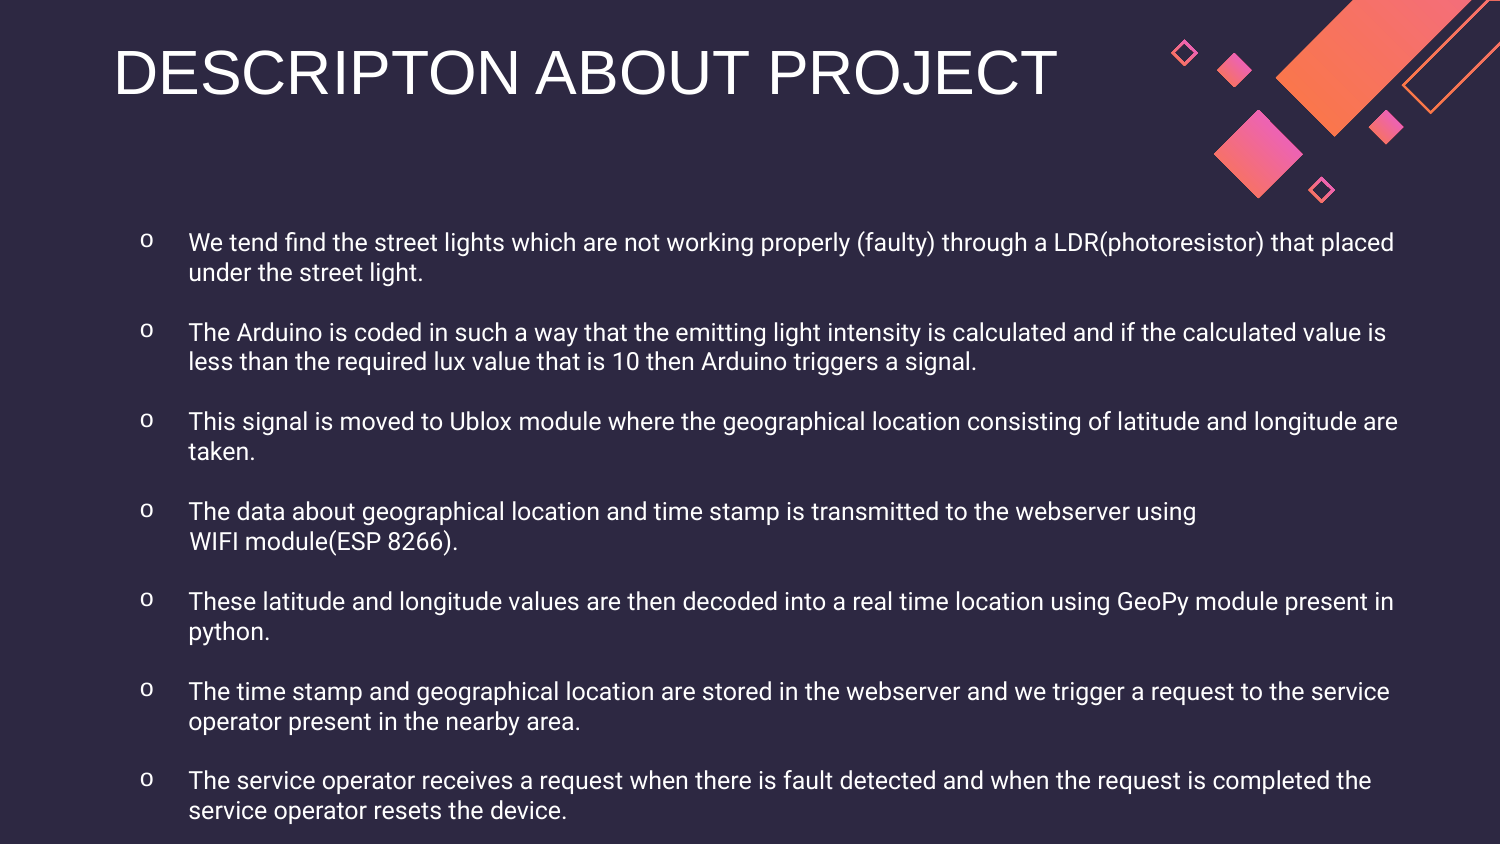

# DESCRIPTON ABOUT PROJECT

We tend find the street lights which are not working properly (faulty) through a LDR(photoresistor) that placed under the street light.

The Arduino is coded in such a way that the emitting light intensity is calculated and if the calculated value is less than the required lux value that is 10 then Arduino triggers a signal.

This signal is moved to Ublox module where the geographical location consisting of latitude and longitude are taken.

The data about geographical location and time stamp is transmitted to the webserver using
        WIFI module(ESP 8266).

These latitude and longitude values are then decoded into a real time location using GeoPy module present in python.

The time stamp and geographical location are stored in the webserver and we trigger a request to the service operator present in the nearby area.

The service operator receives a request when there is fault detected and when the request is completed the service operator resets the device.